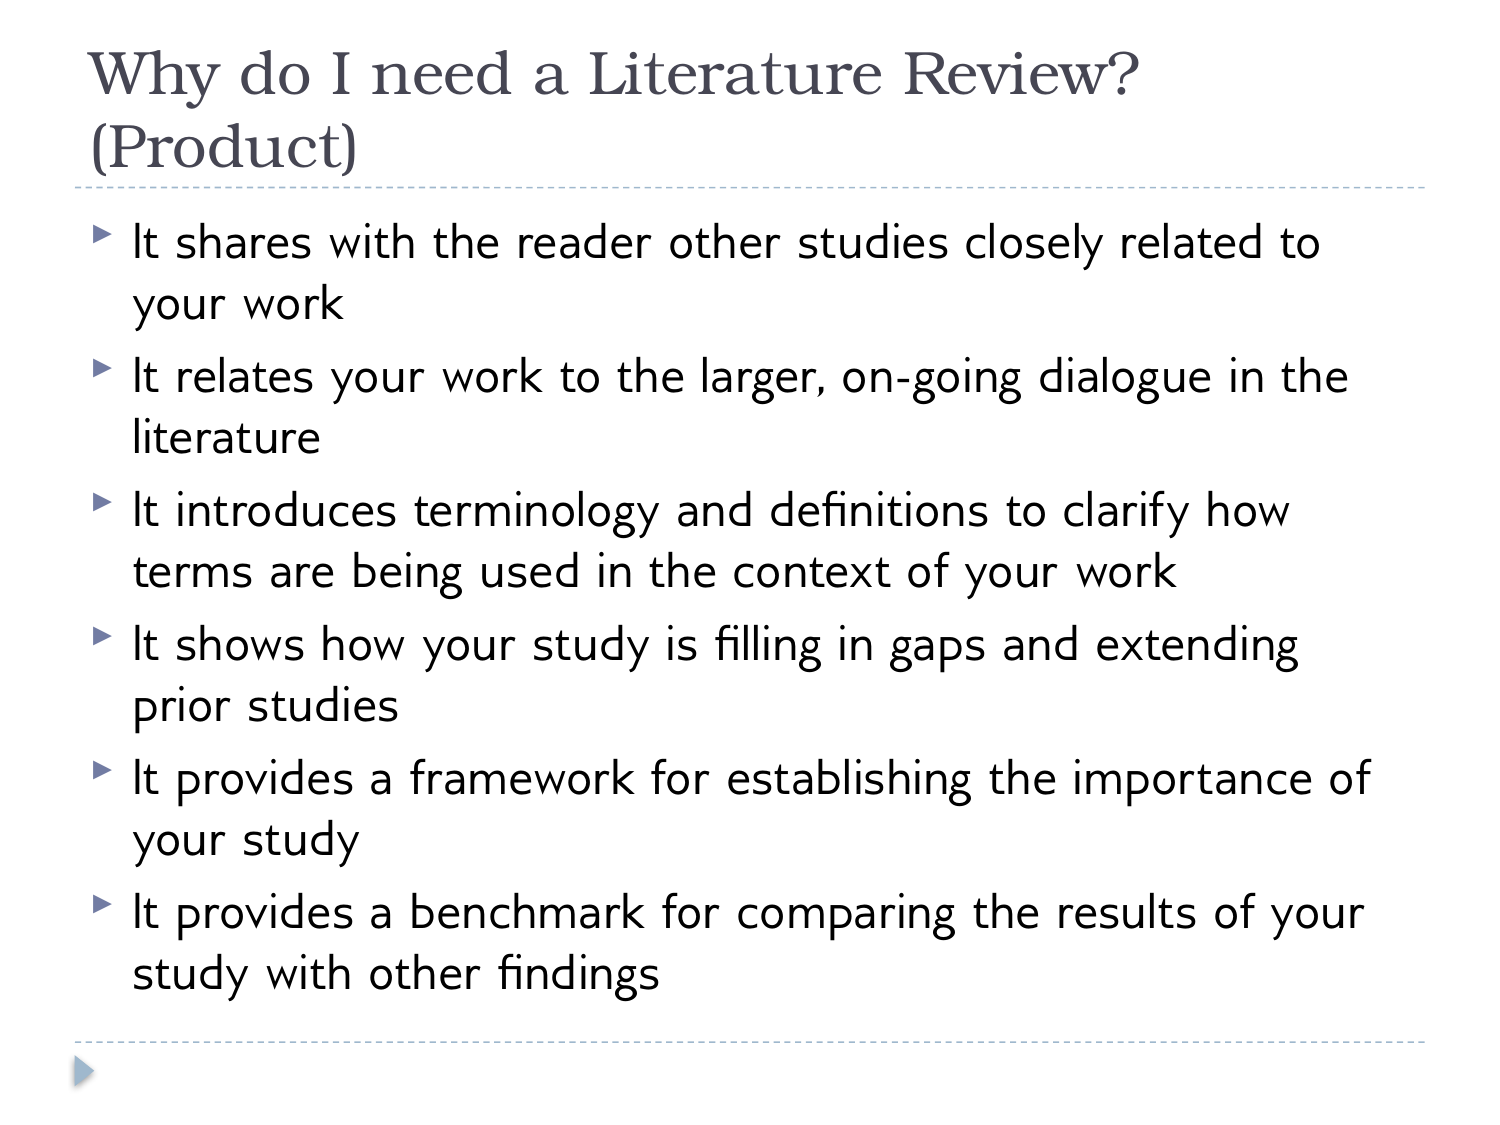

# Why do I need a Literature Review? (Product)
It shares with the reader other studies closely related to your work
It relates your work to the larger, on-going dialogue in the literature
It introduces terminology and definitions to clarify how terms are being used in the context of your work
It shows how your study is filling in gaps and extending prior studies
It provides a framework for establishing the importance of your study
It provides a benchmark for comparing the results of your study with other findings